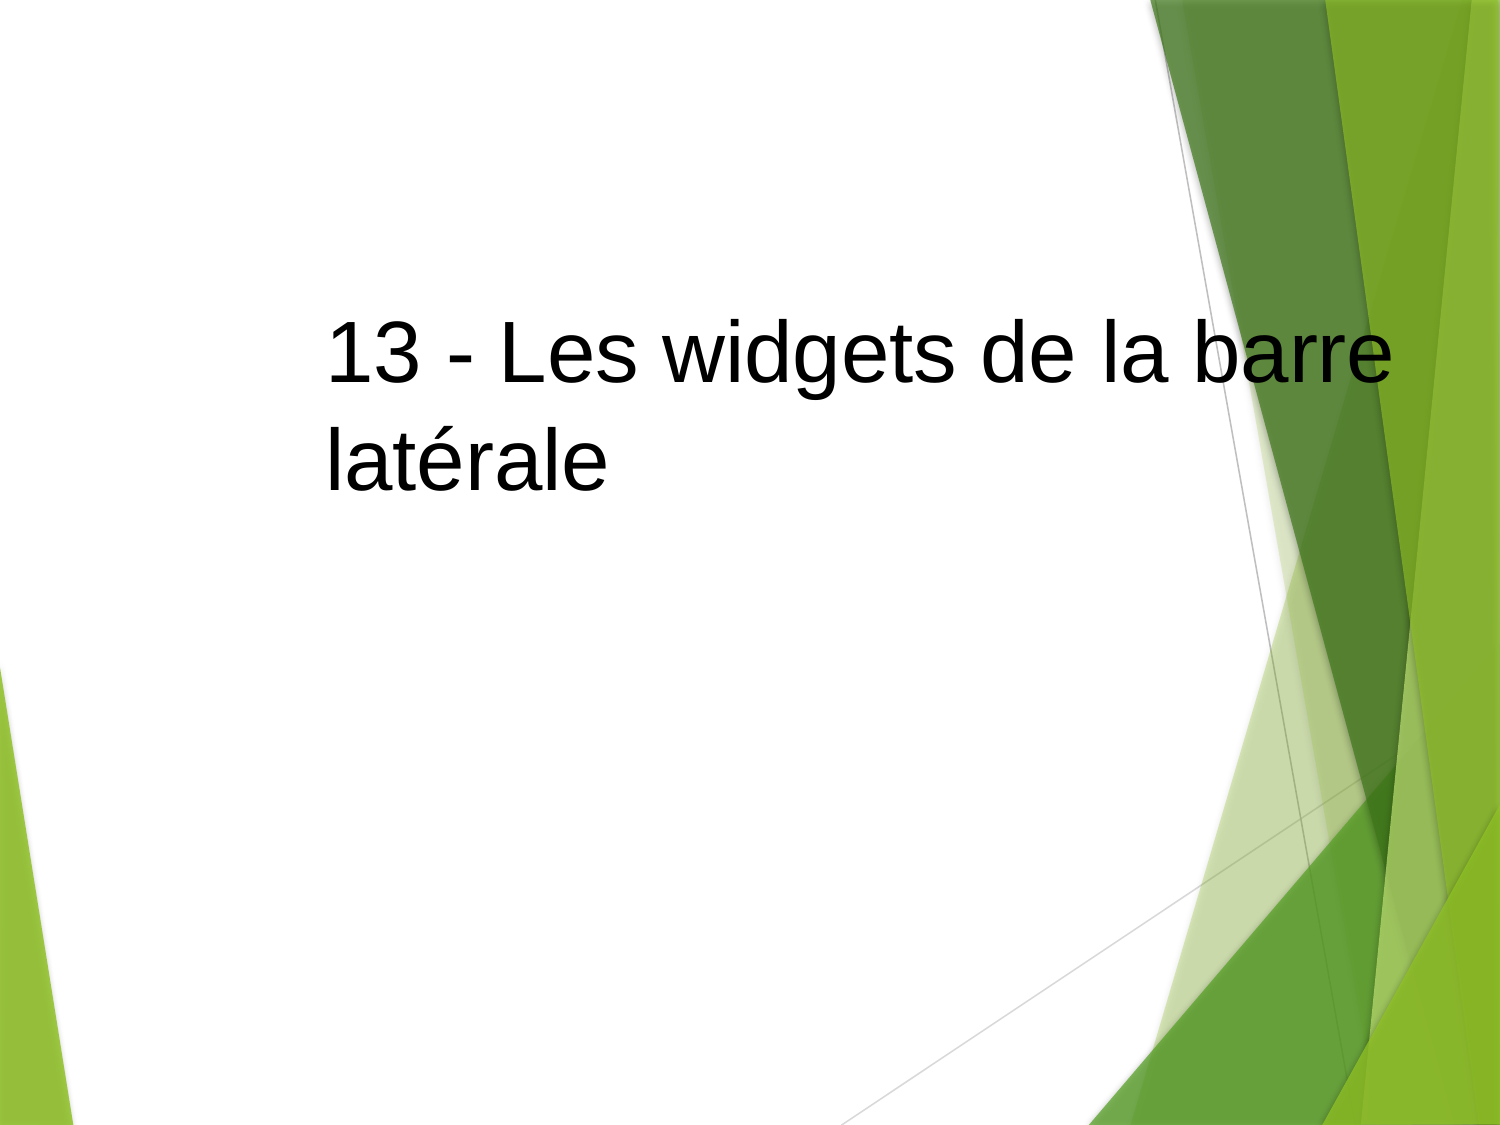

13 - Les widgets de la barre
latérale